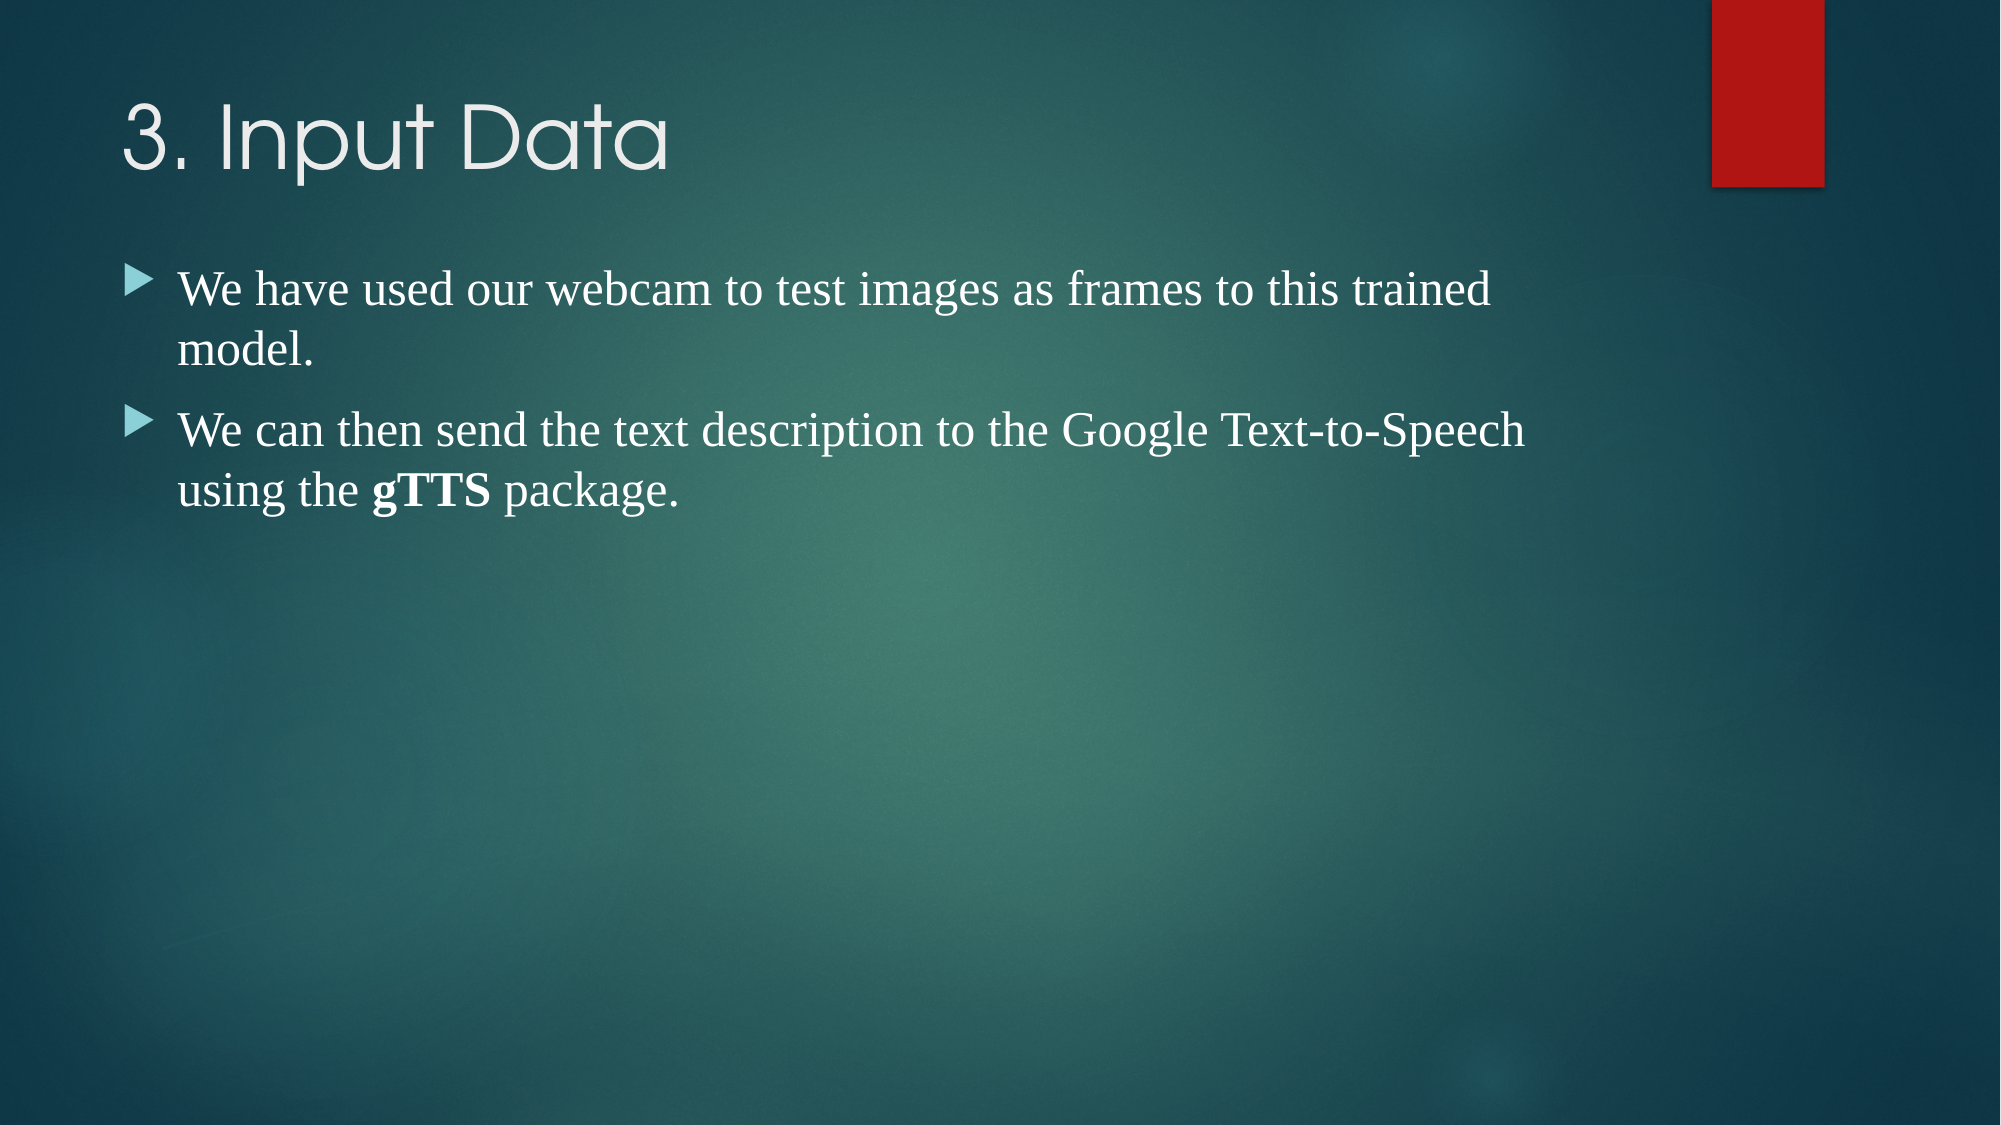

# 3. Input Data
We have used our webcam to test images as frames to this trained model.
We can then send the text description to the Google Text-to-Speech  using the gTTS package.